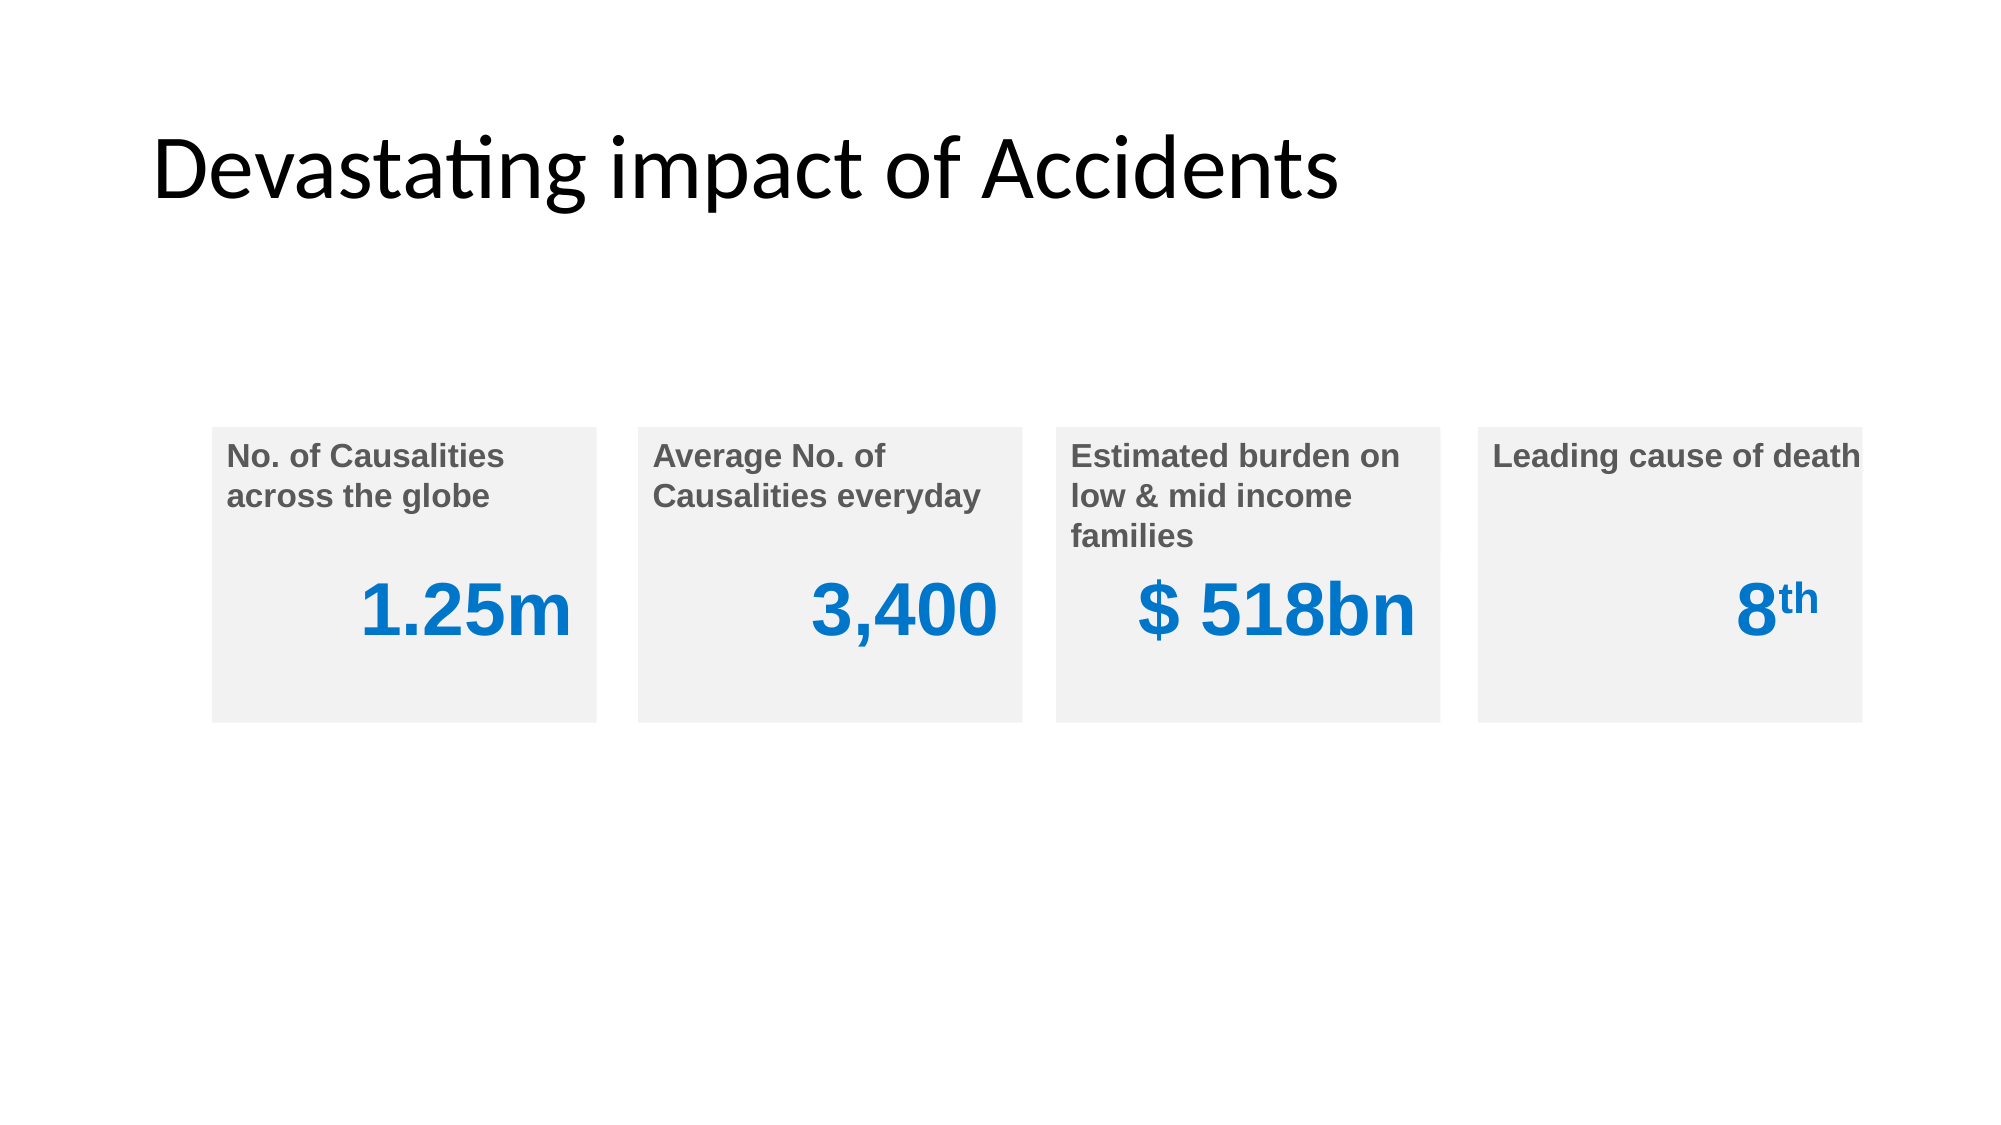

# Devastating impact of Accidents

No. of Causalities across the globe
1.25m

Estimated burden on low & mid income families
$ 518bn

Leading cause of death
8th

Average No. of Causalities everyday
3,400